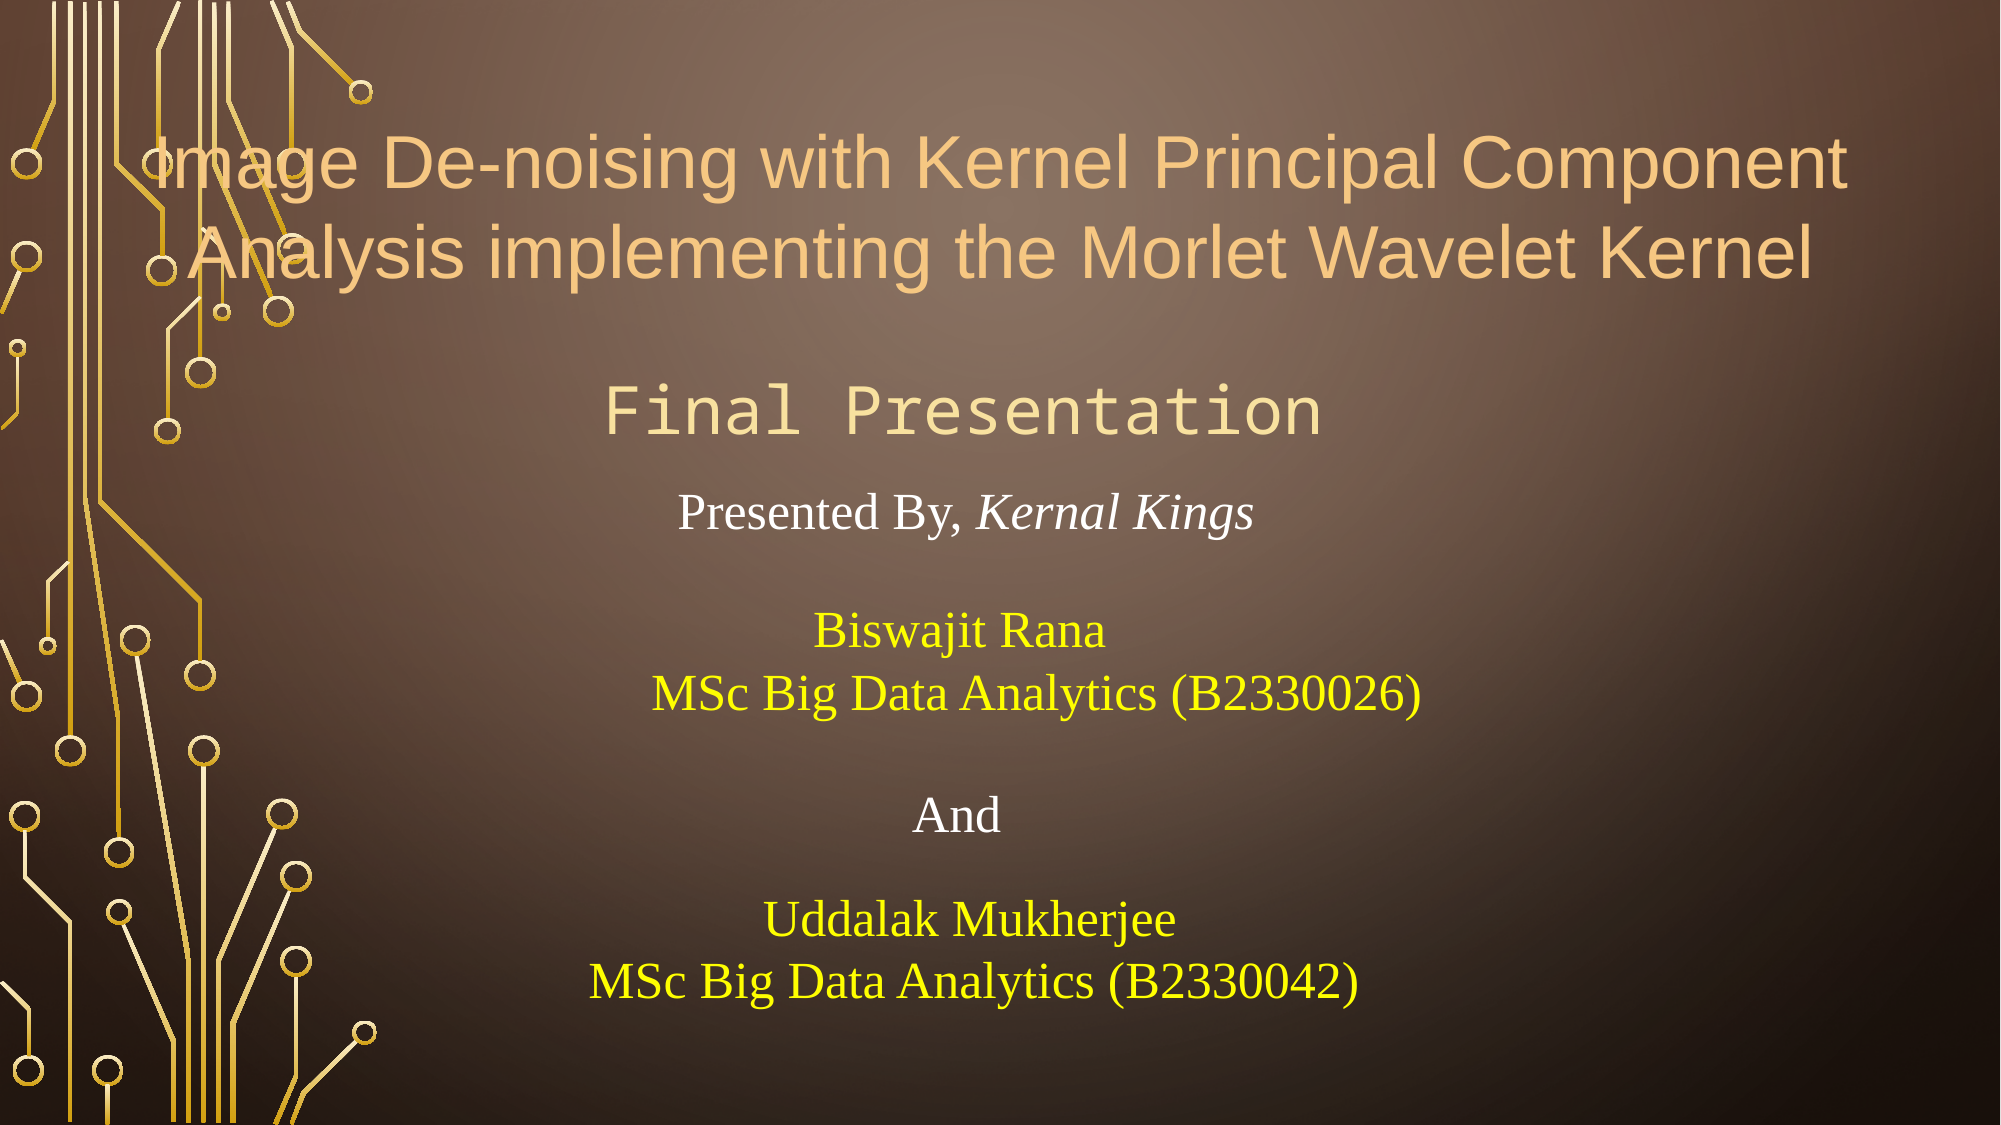

Image De-noising with Kernel Principal Component
Analysis implementing the Morlet Wavelet Kernel
Final Presentation
Presented By, Kernal Kings
		                        Biswajit Rana
			MSc Big Data Analytics (B2330026)
And
 Uddalak Mukherjee
		MSc Big Data Analytics (B2330042)